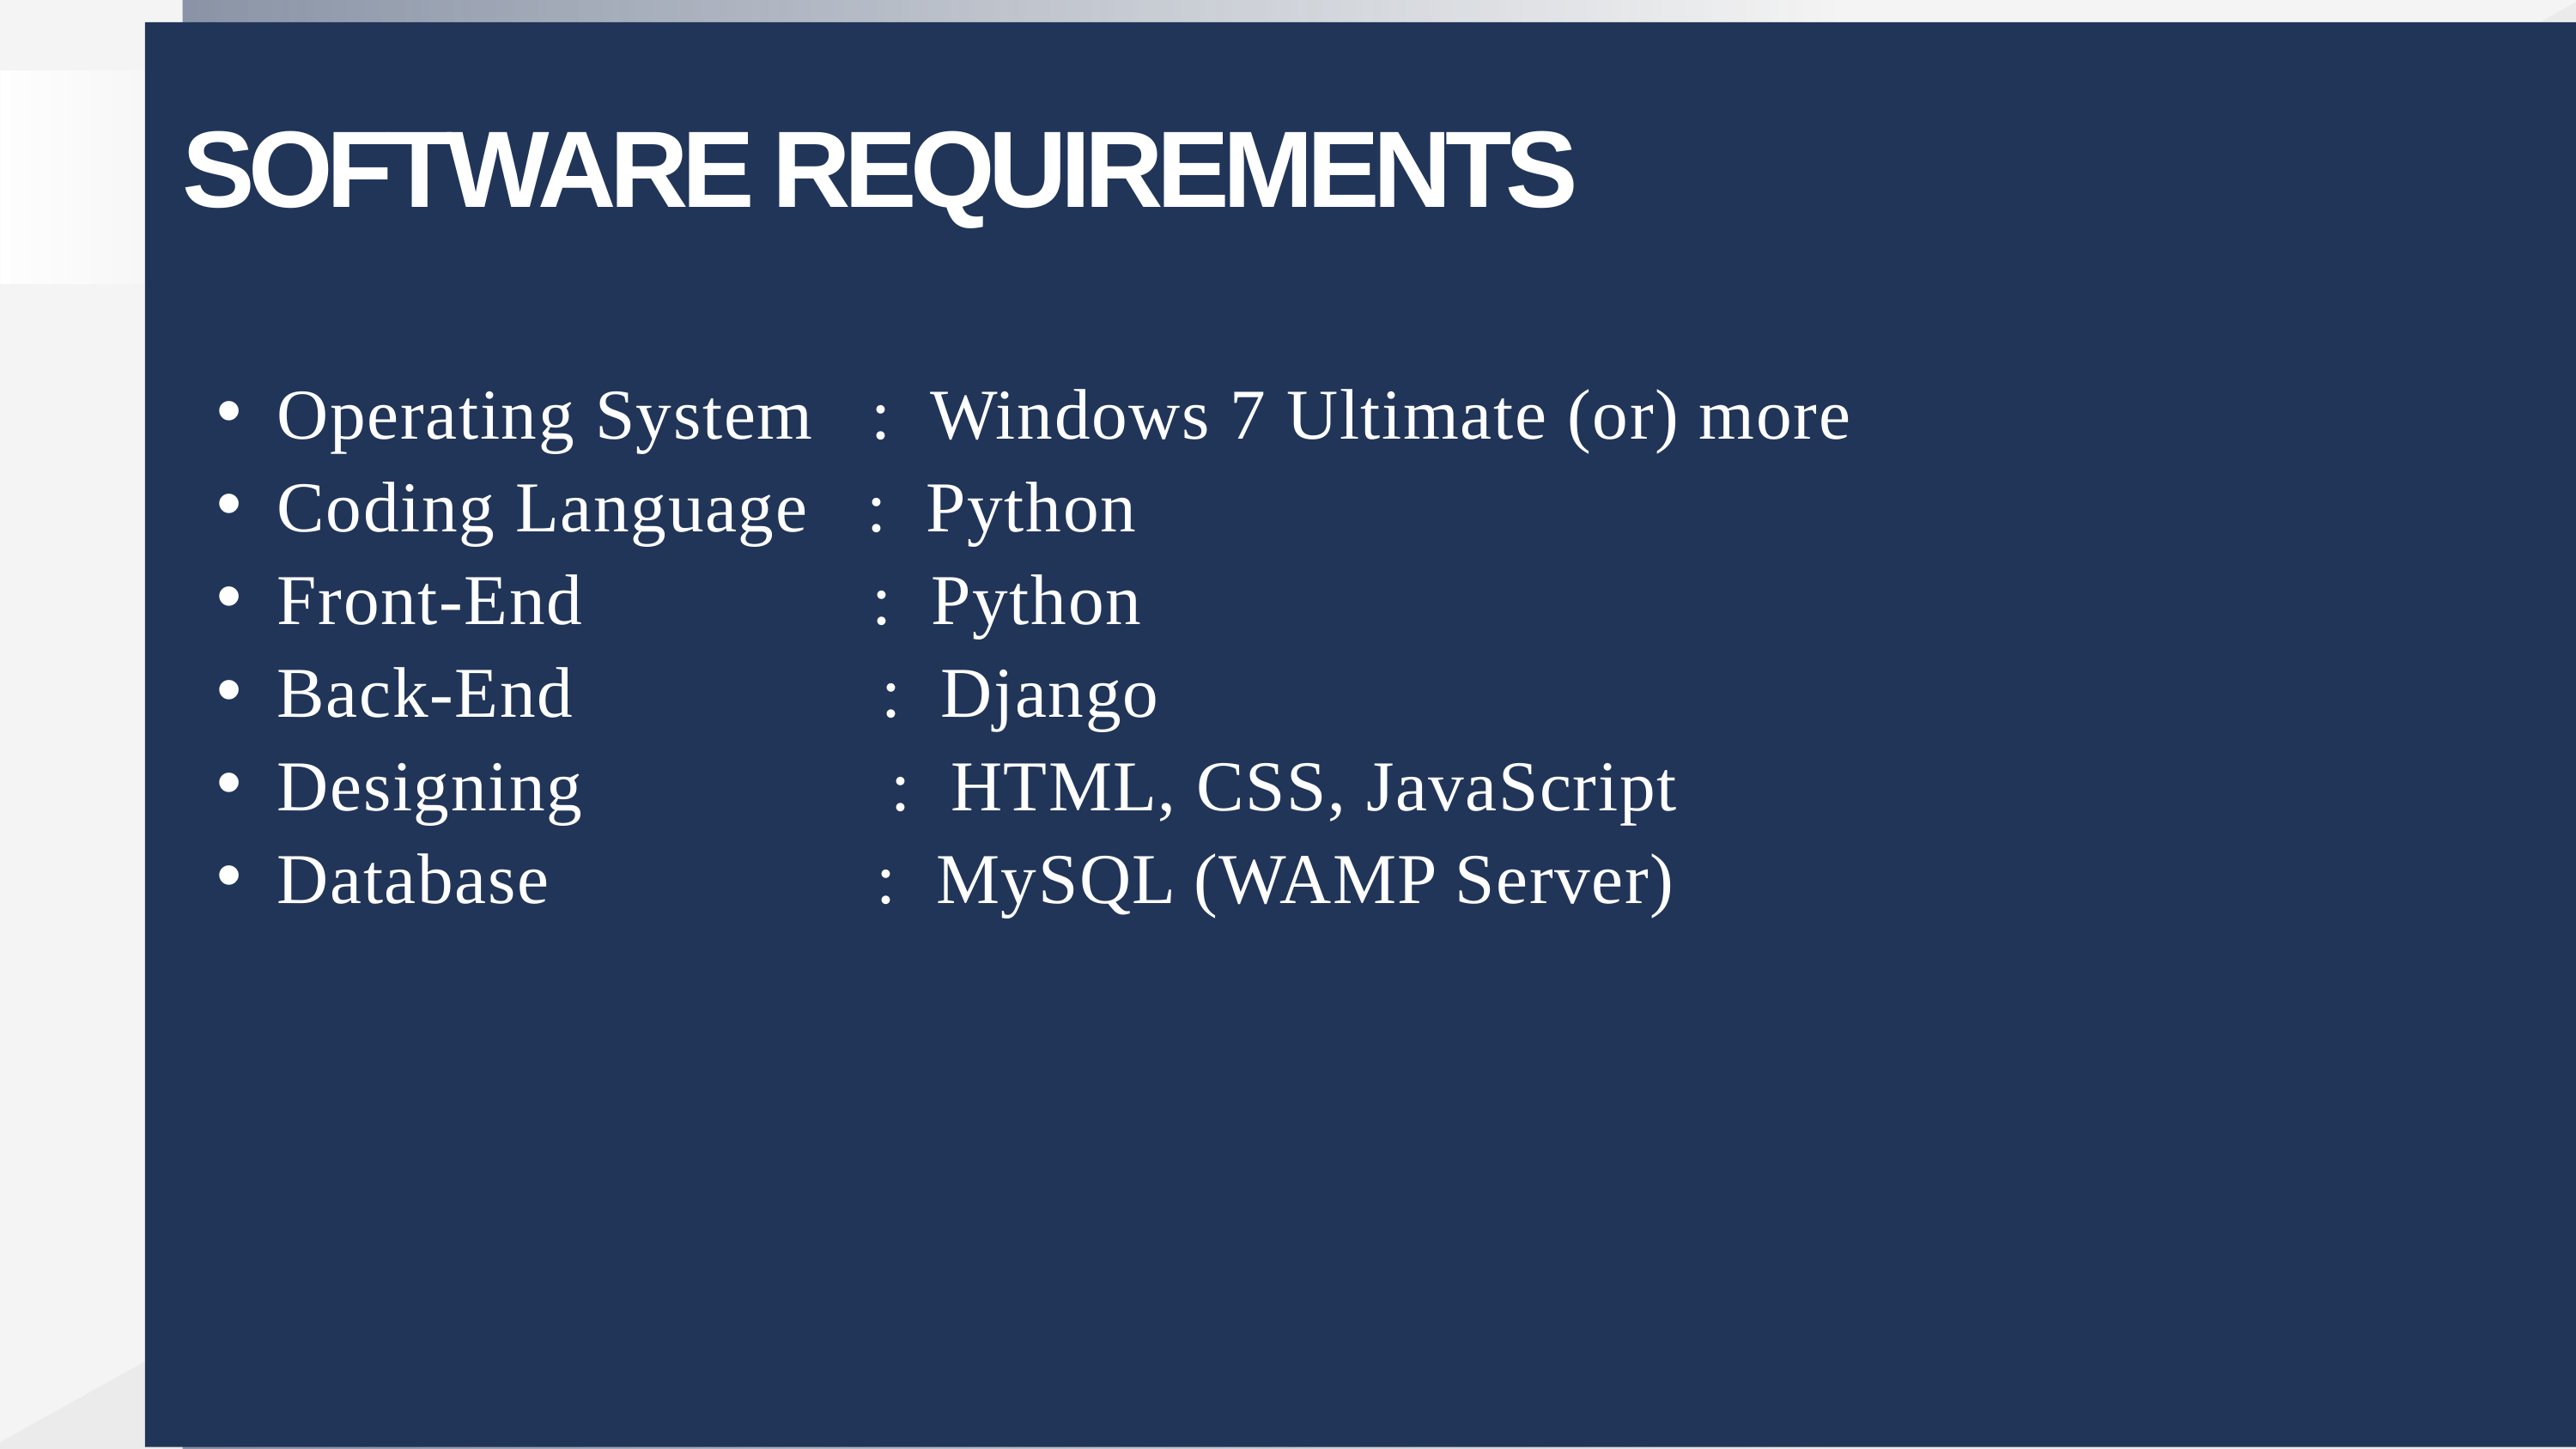

SOFTWARE REQUIREMENTS
Operating System   :  Windows 7 Ultimate (or) more
Coding Language   :  Python
Front-End               :  Python
Back-End                :  Django
Designing                :  HTML, CSS, JavaScript
Database                 :  MySQL (WAMP Server)